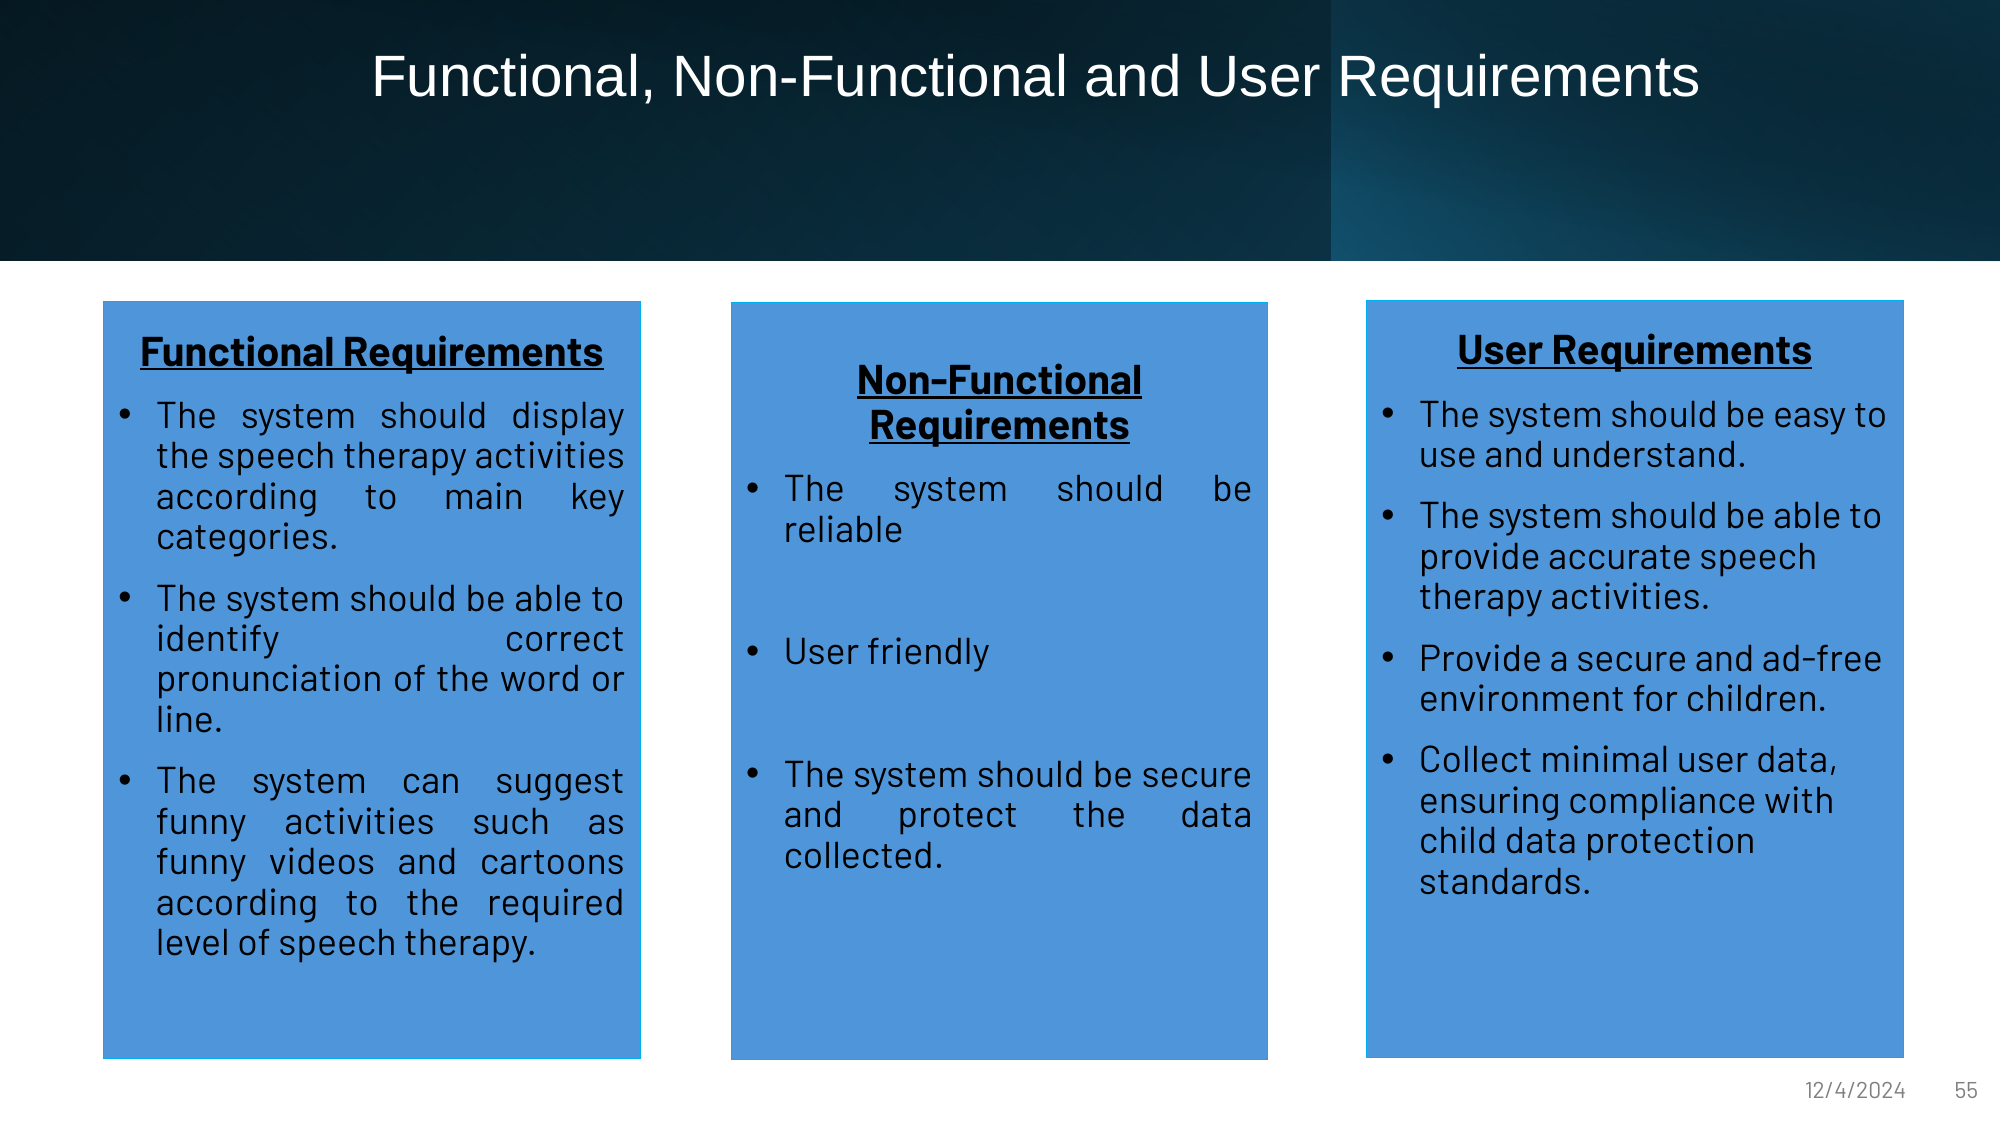

# Functional, Non-Functional and User Requirements

User Requirements
The system should be easy to use and understand.
The system should be able to provide accurate speech therapy activities.
Provide a secure and ad-free environment for children.
Collect minimal user data, ensuring compliance with child data protection standards.

Functional Requirements
The system should display the speech therapy activities according to main key categories.
The system should be able to identify correct pronunciation of the word or line.
The system can suggest funny activities such as funny videos and cartoons according to the required level of speech therapy.

Non-Functional Requirements
The system should be reliable

User friendly

The system should be secure and protect the data collected.

12/4/2024
55